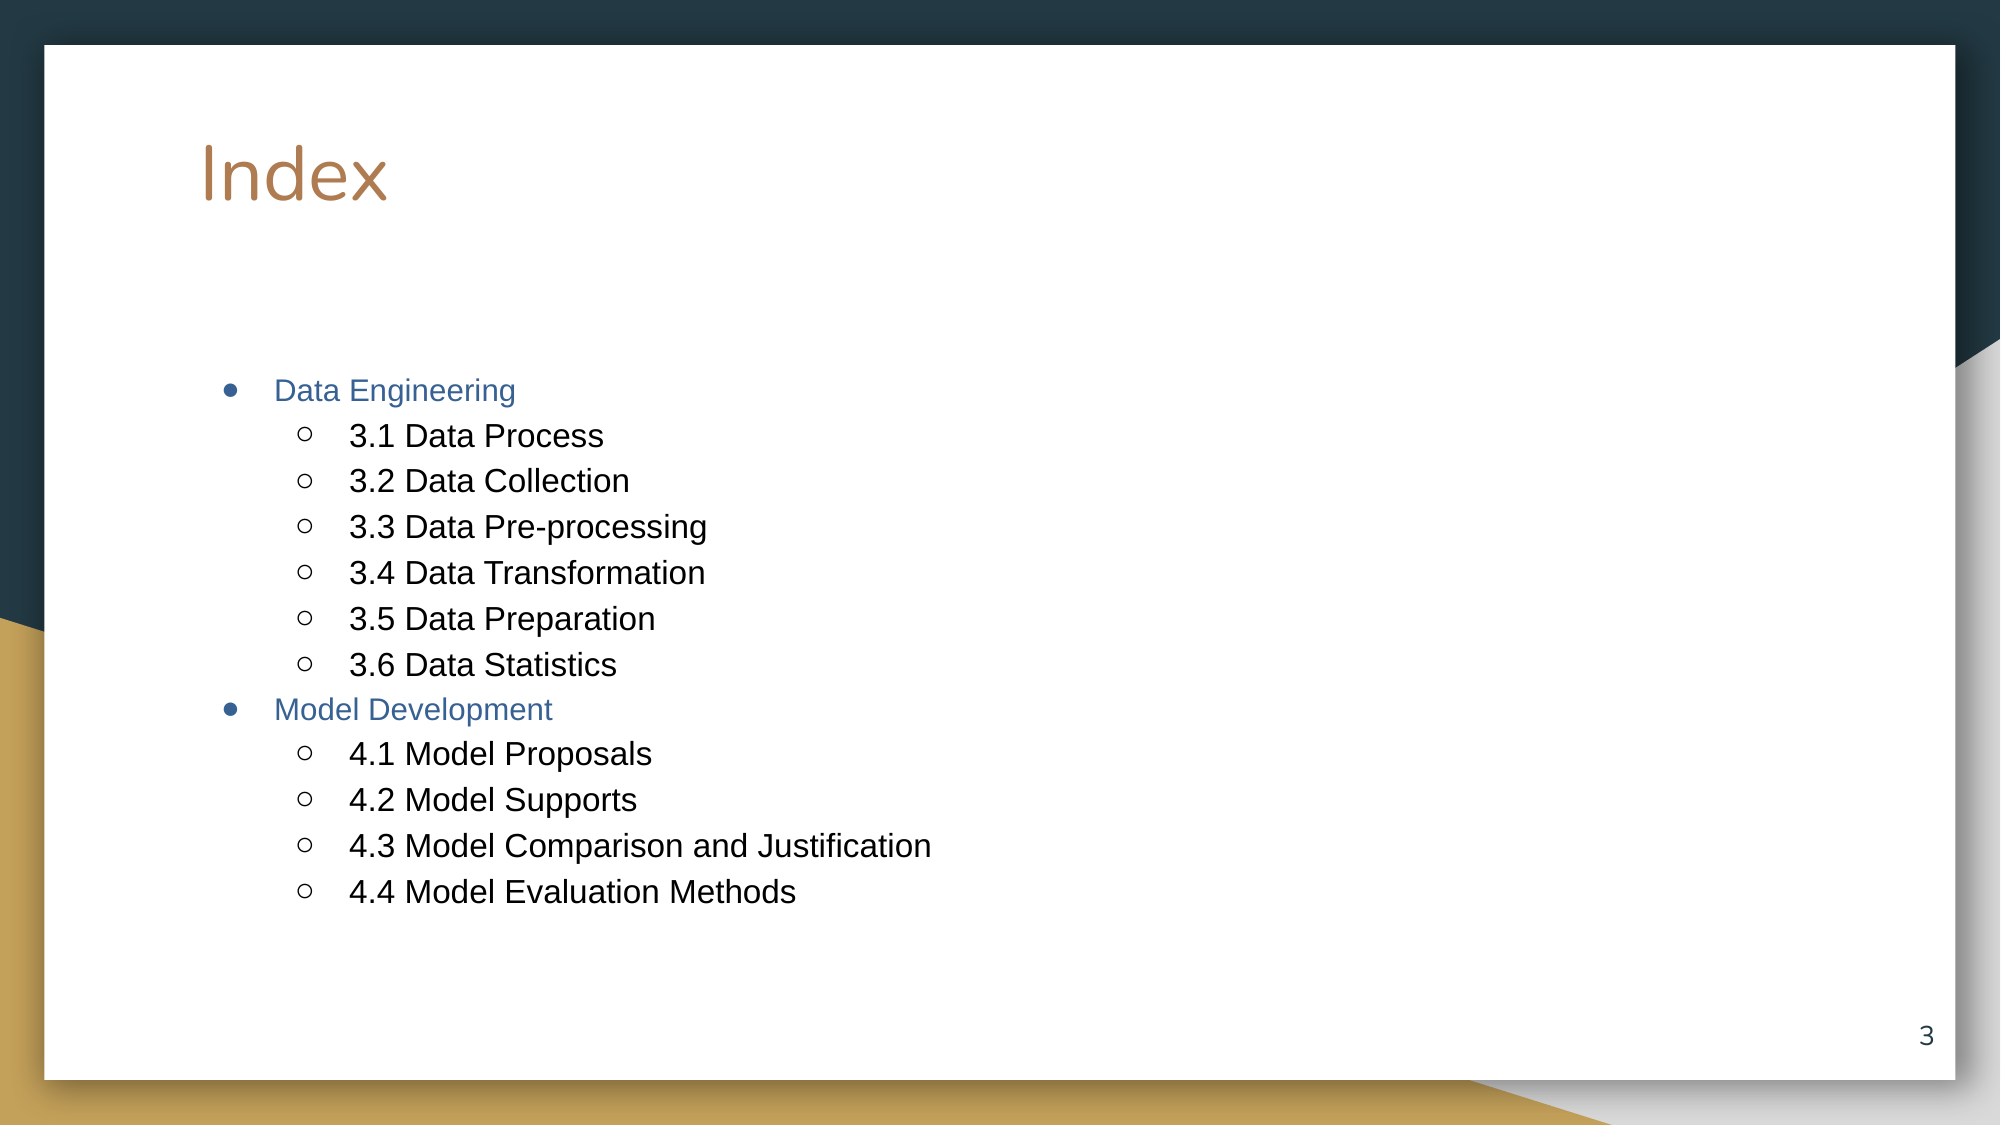

# Index
Data Engineering
3.1 Data Process
3.2 Data Collection
3.3 Data Pre-processing
3.4 Data Transformation
3.5 Data Preparation
3.6 Data Statistics
Model Development
4.1 Model Proposals
4.2 Model Supports
4.3 Model Comparison and Justification
4.4 Model Evaluation Methods
3